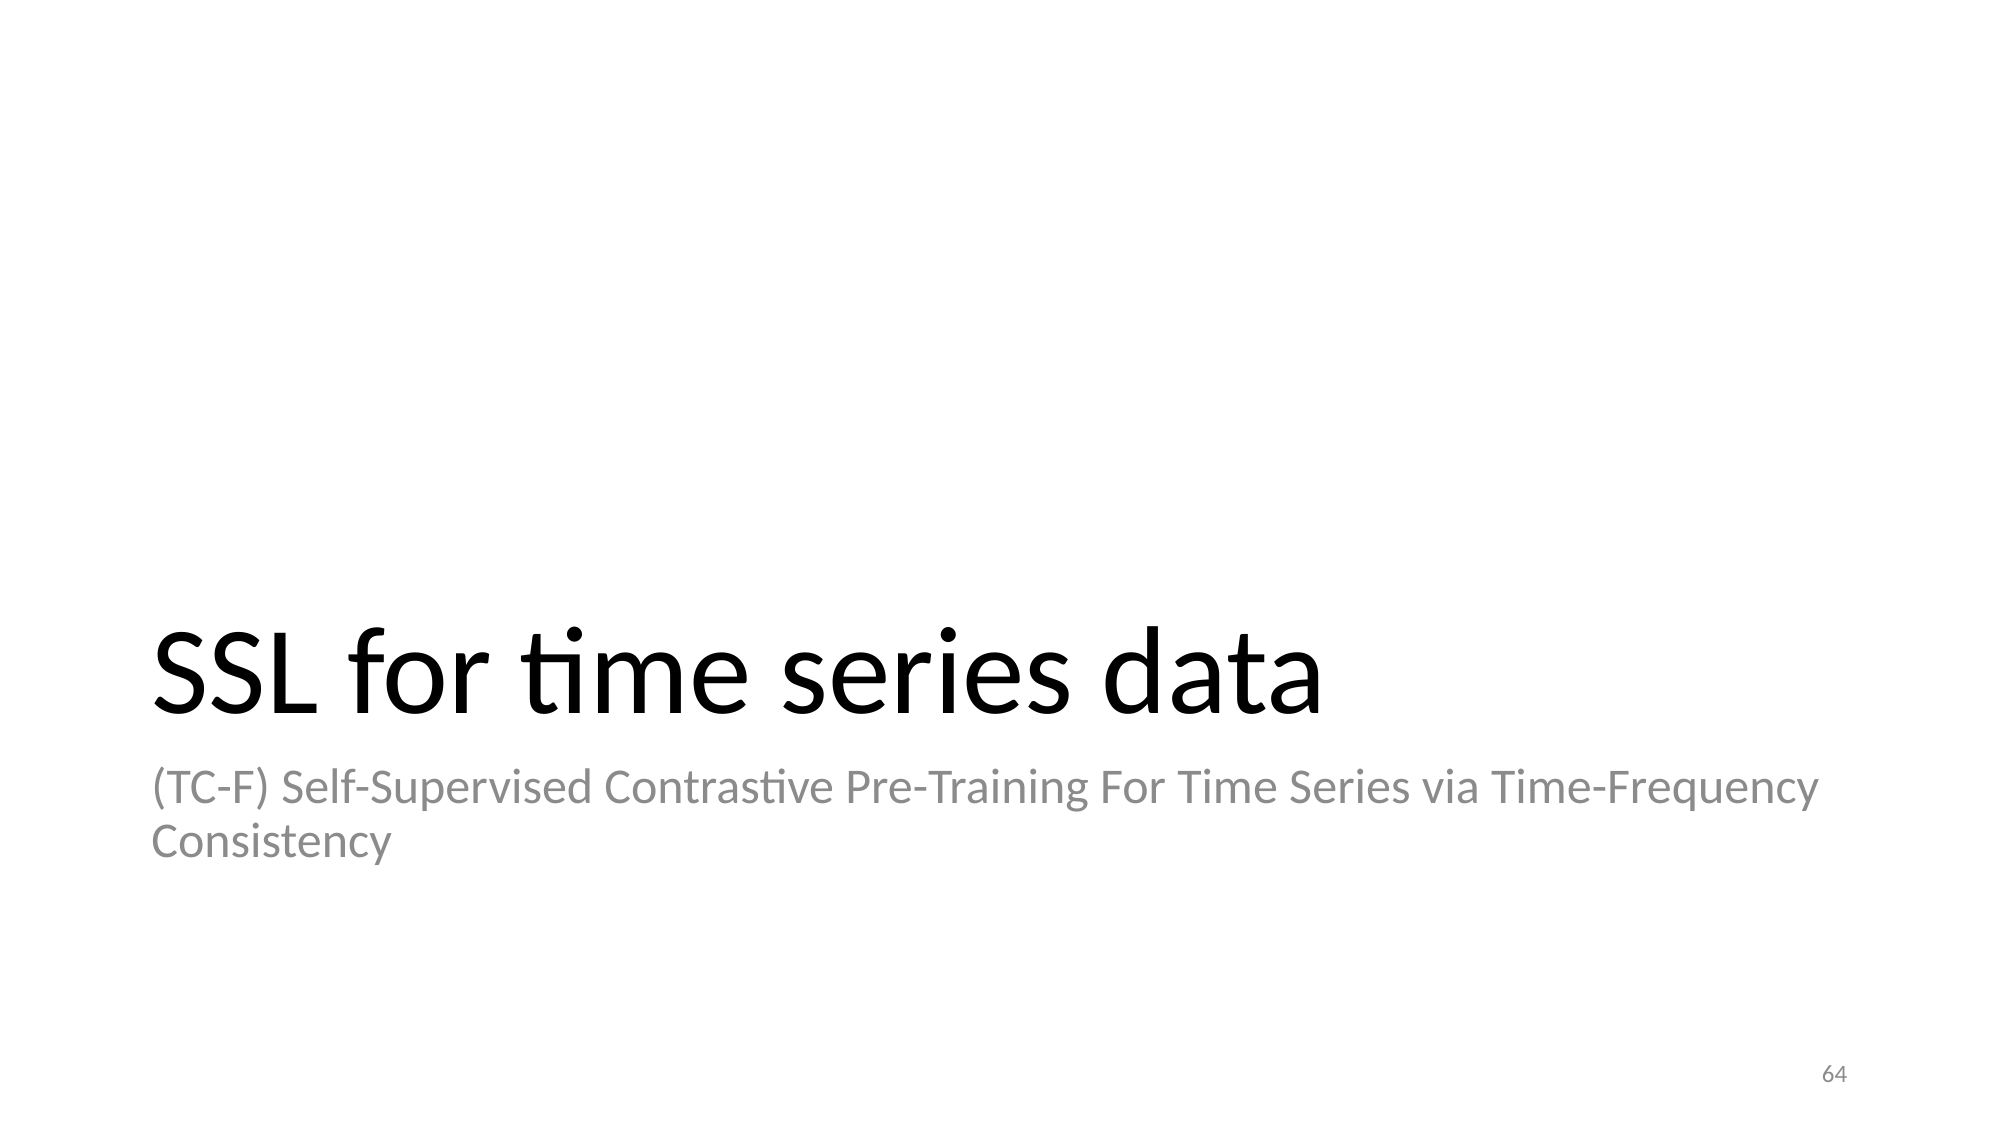

# SSL for time series data
(TC-F) Self-Supervised Contrastive Pre-Training For Time Series via Time-Frequency Consistency
64